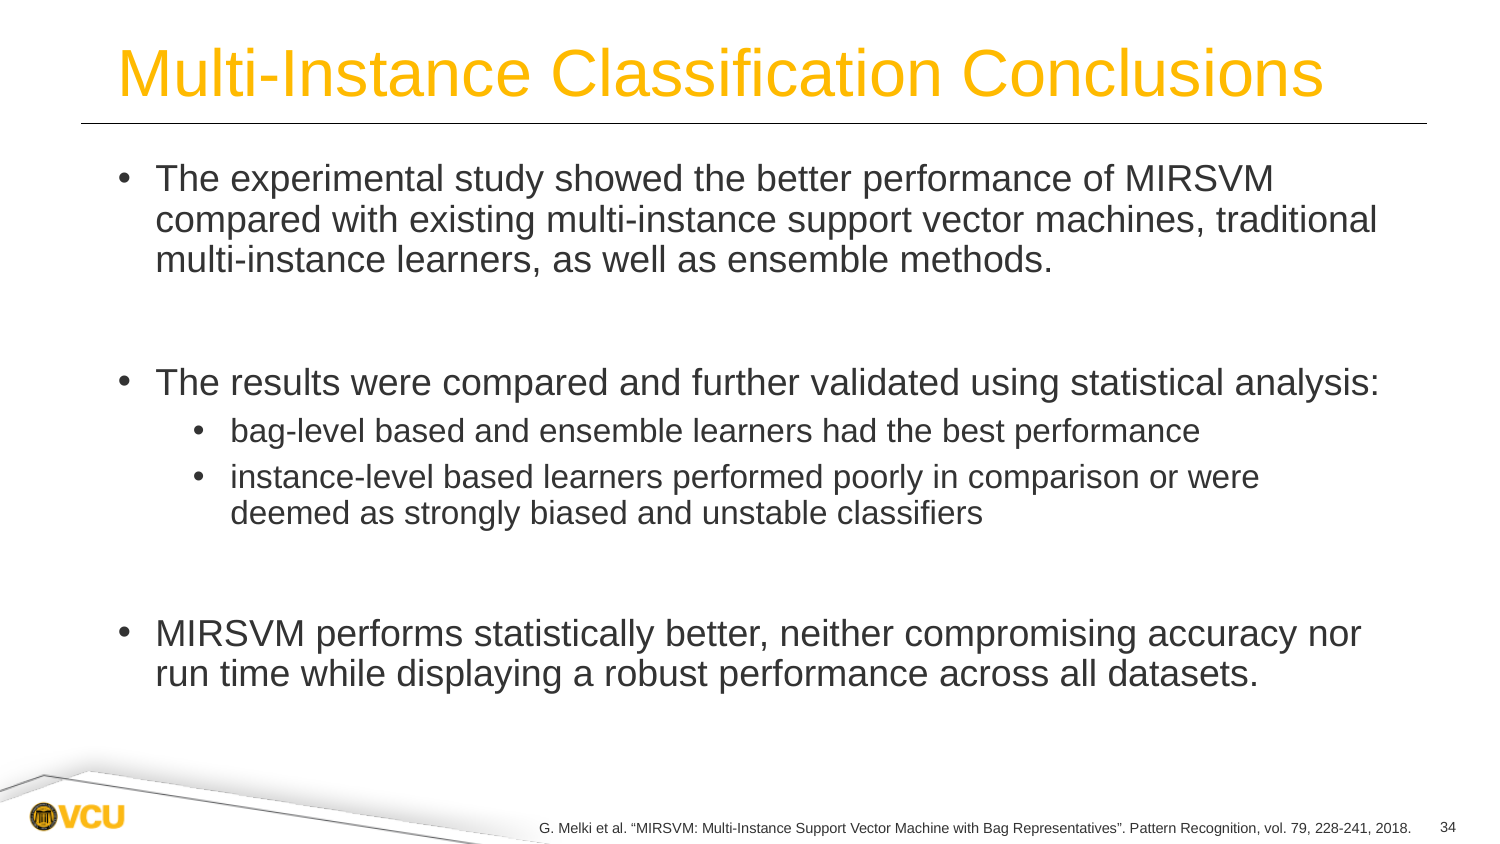

# Multi-Instance Classification Conclusions
The experimental study showed the better performance of MIRSVM compared with existing multi-instance support vector machines, traditional multi-instance learners, as well as ensemble methods.

The results were compared and further validated using statistical analysis:
bag-level based and ensemble learners had the best performance
instance-level based learners performed poorly in comparison or were deemed as strongly biased and unstable classifiers

MIRSVM performs statistically better, neither compromising accuracy nor run time while displaying a robust performance across all datasets.
G. Melki et al. “MIRSVM: Multi-Instance Support Vector Machine with Bag Representatives”. Pattern Recognition, vol. 79, 228-241, 2018.

34